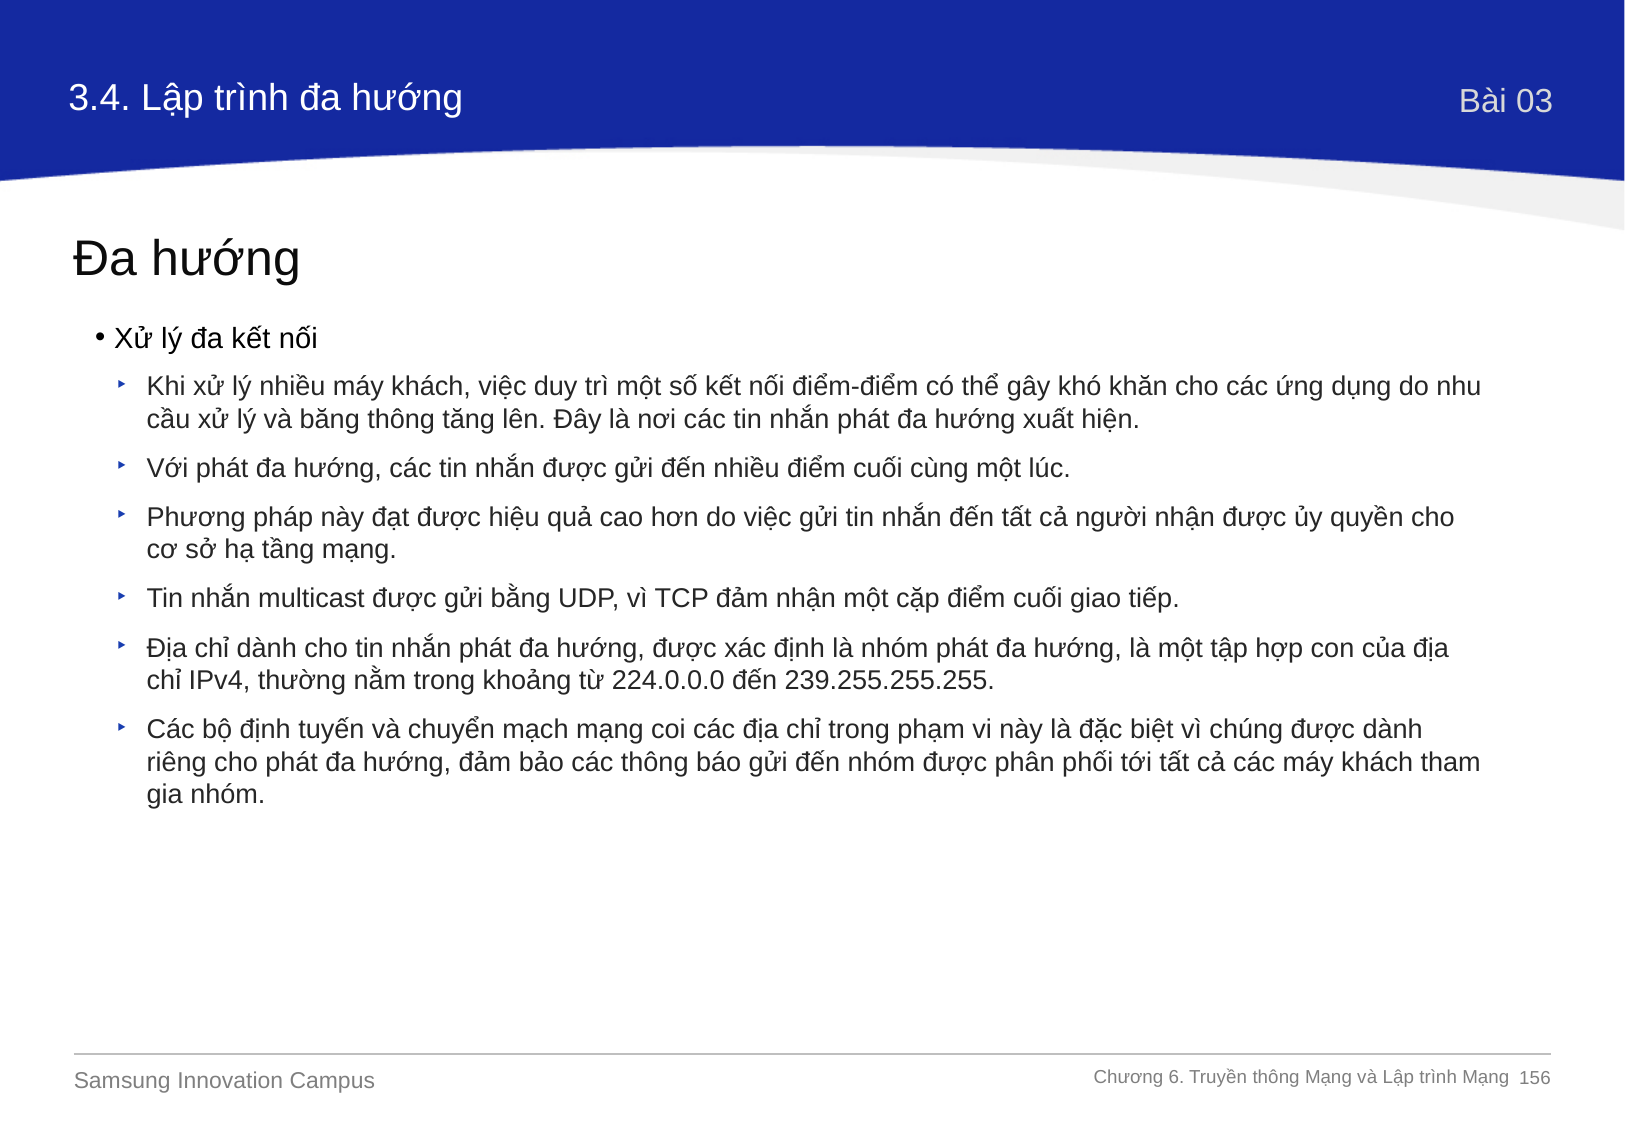

3.4. Lập trình đa hướng
Bài 03
Đa hướng
Xử lý đa kết nối
Khi xử lý nhiều máy khách, việc duy trì một số kết nối điểm-điểm có thể gây khó khăn cho các ứng dụng do nhu cầu xử lý và băng thông tăng lên. Đây là nơi các tin nhắn phát đa hướng xuất hiện.
Với phát đa hướng, các tin nhắn được gửi đến nhiều điểm cuối cùng một lúc.
Phương pháp này đạt được hiệu quả cao hơn do việc gửi tin nhắn đến tất cả người nhận được ủy quyền cho cơ sở hạ tầng mạng.
Tin nhắn multicast được gửi bằng UDP, vì TCP đảm nhận một cặp điểm cuối giao tiếp.
Địa chỉ dành cho tin nhắn phát đa hướng, được xác định là nhóm phát đa hướng, là một tập hợp con của địa chỉ IPv4, thường nằm trong khoảng từ 224.0.0.0 đến 239.255.255.255.
Các bộ định tuyến và chuyển mạch mạng coi các địa chỉ trong phạm vi này là đặc biệt vì chúng được dành riêng cho phát đa hướng, đảm bảo các thông báo gửi đến nhóm được phân phối tới tất cả các máy khách tham gia nhóm.